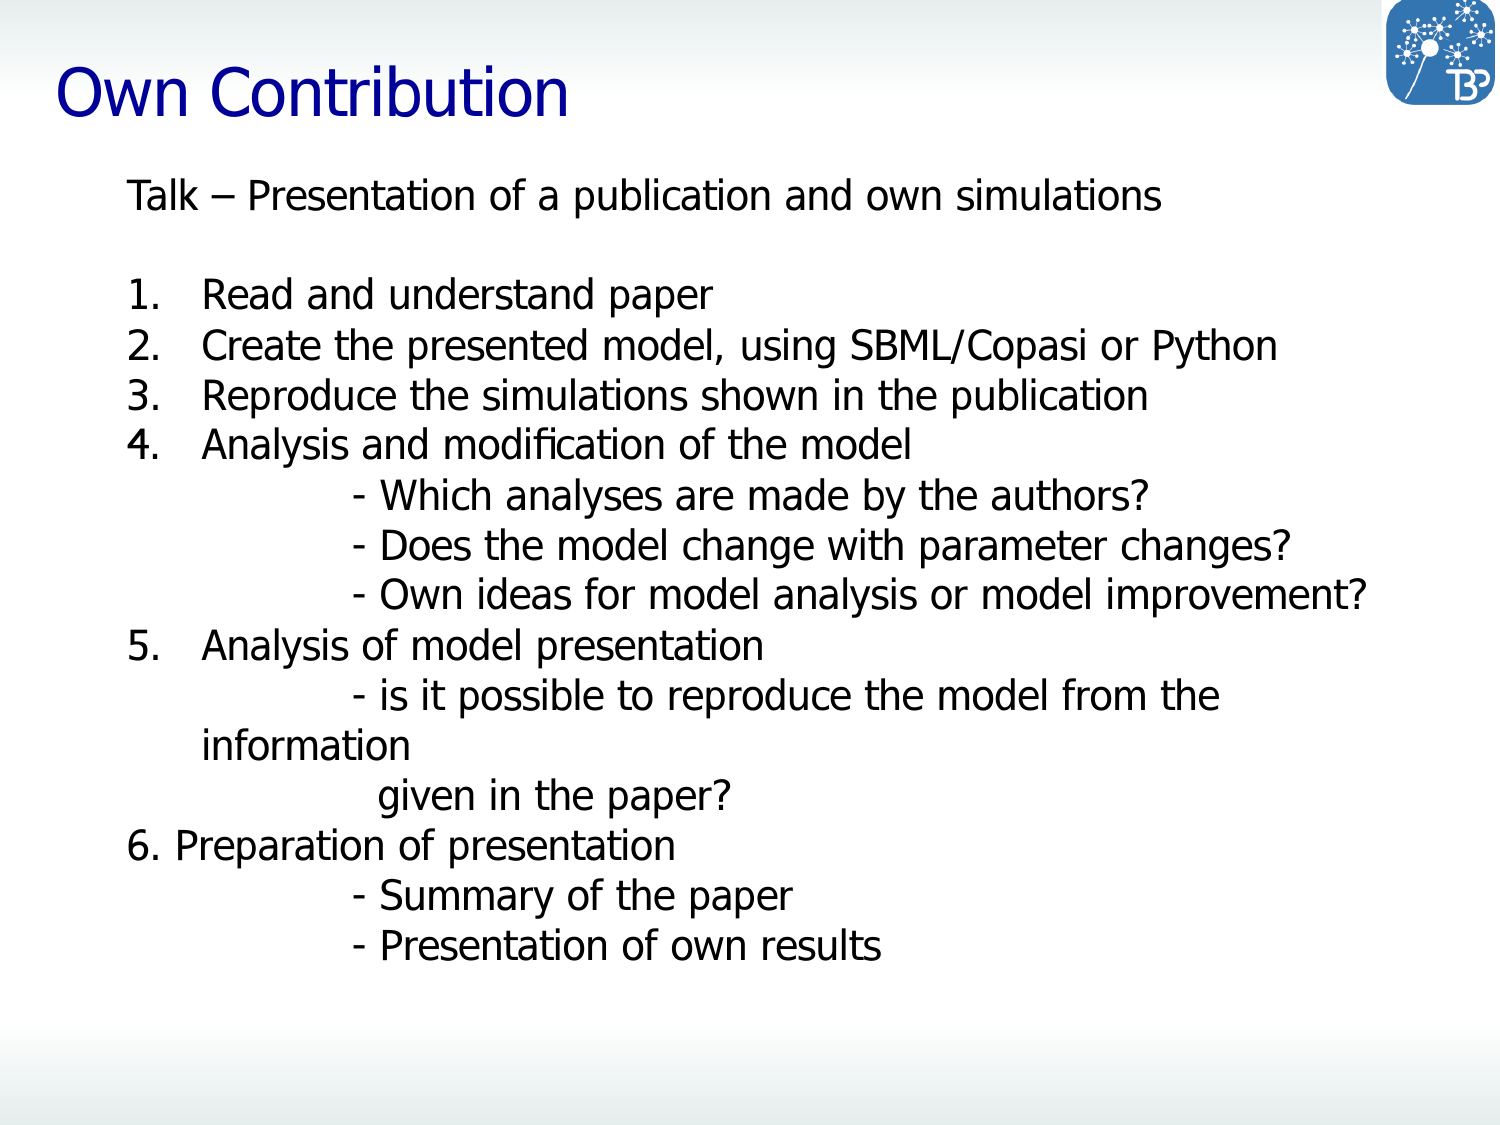

# Own Contribution
Talk – Presentation of a publication and own simulations

Read and understand paper
Create the presented model, using SBML/Copasi or Python
Reproduce the simulations shown in the publication
Analysis and modification of the model
		- Which analyses are made by the authors?
		- Does the model change with parameter changes?
		- Own ideas for model analysis or model improvement?
Analysis of model presentation
		- is it possible to reproduce the model from the information
		  given in the paper?
6. Preparation of presentation
		- Summary of the paper
		- Presentation of own results